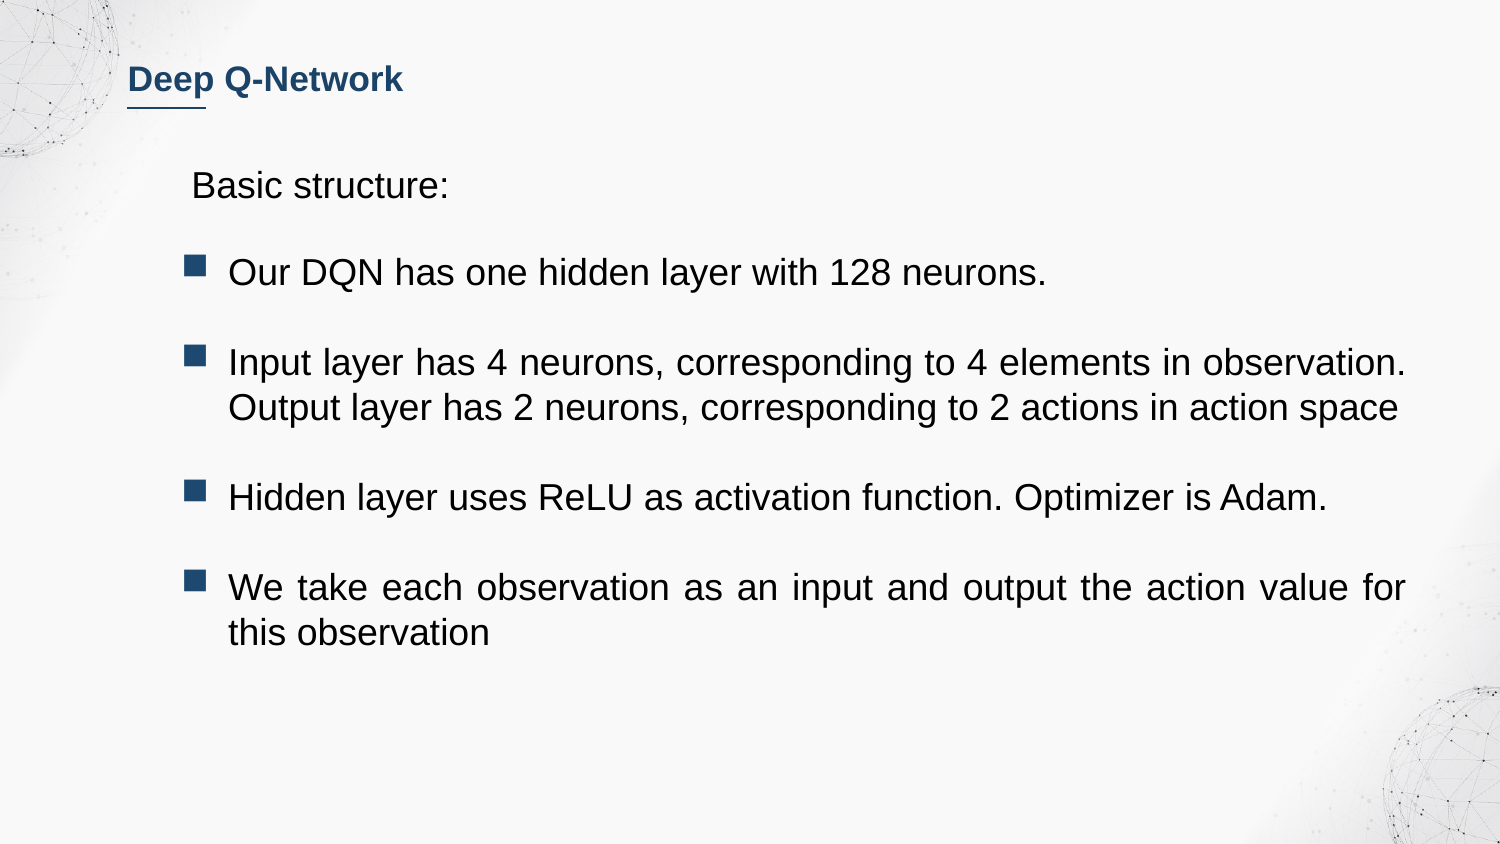

Deep Q-Network
Basic structure:
Our DQN has one hidden layer with 128 neurons.

Input layer has 4 neurons, corresponding to 4 elements in observation. Output layer has 2 neurons, corresponding to 2 actions in action space

Hidden layer uses ReLU as activation function. Optimizer is Adam.

We take each observation as an input and output the action value for this observation